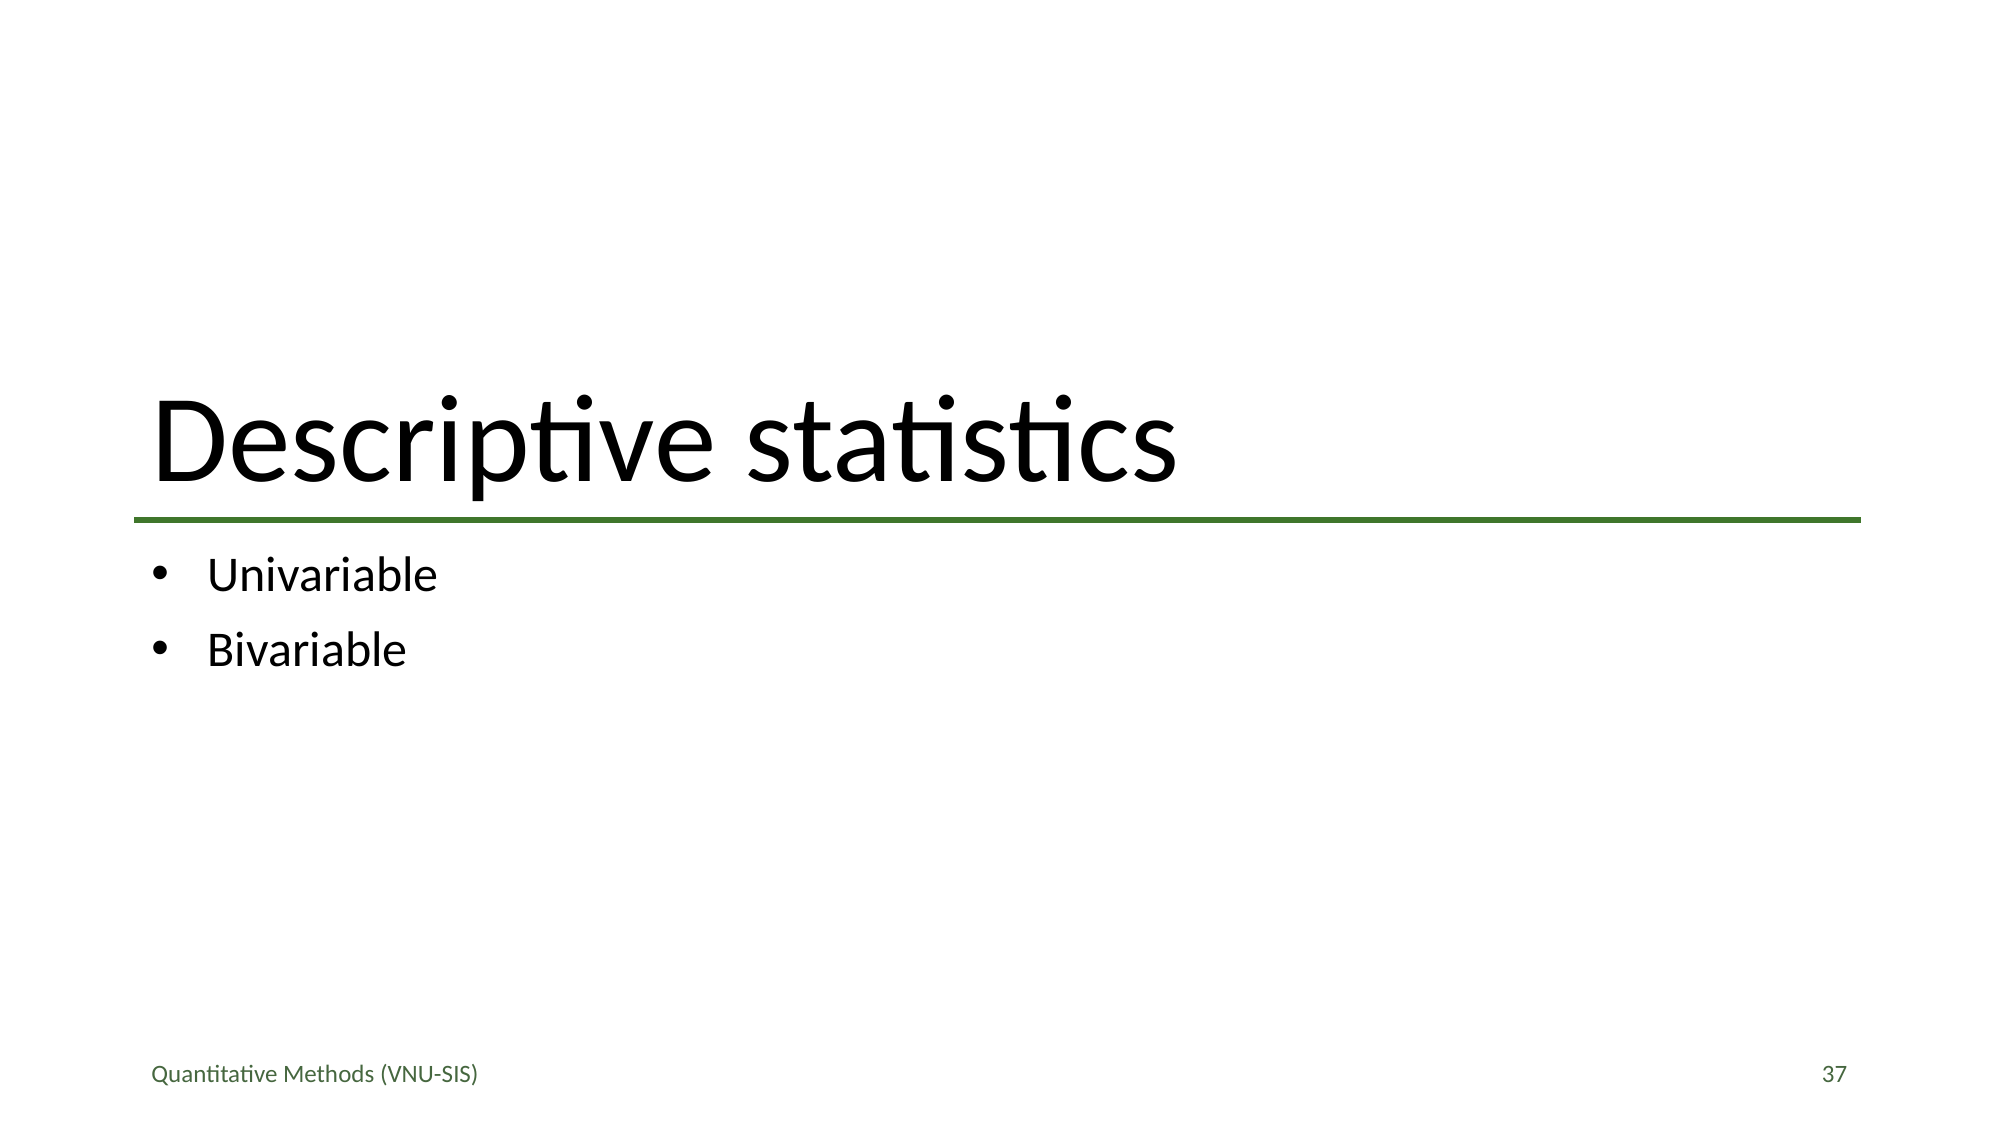

# Descriptive statistics
Univariable
Bivariable

Quantitative Methods (VNU-SIS)
37